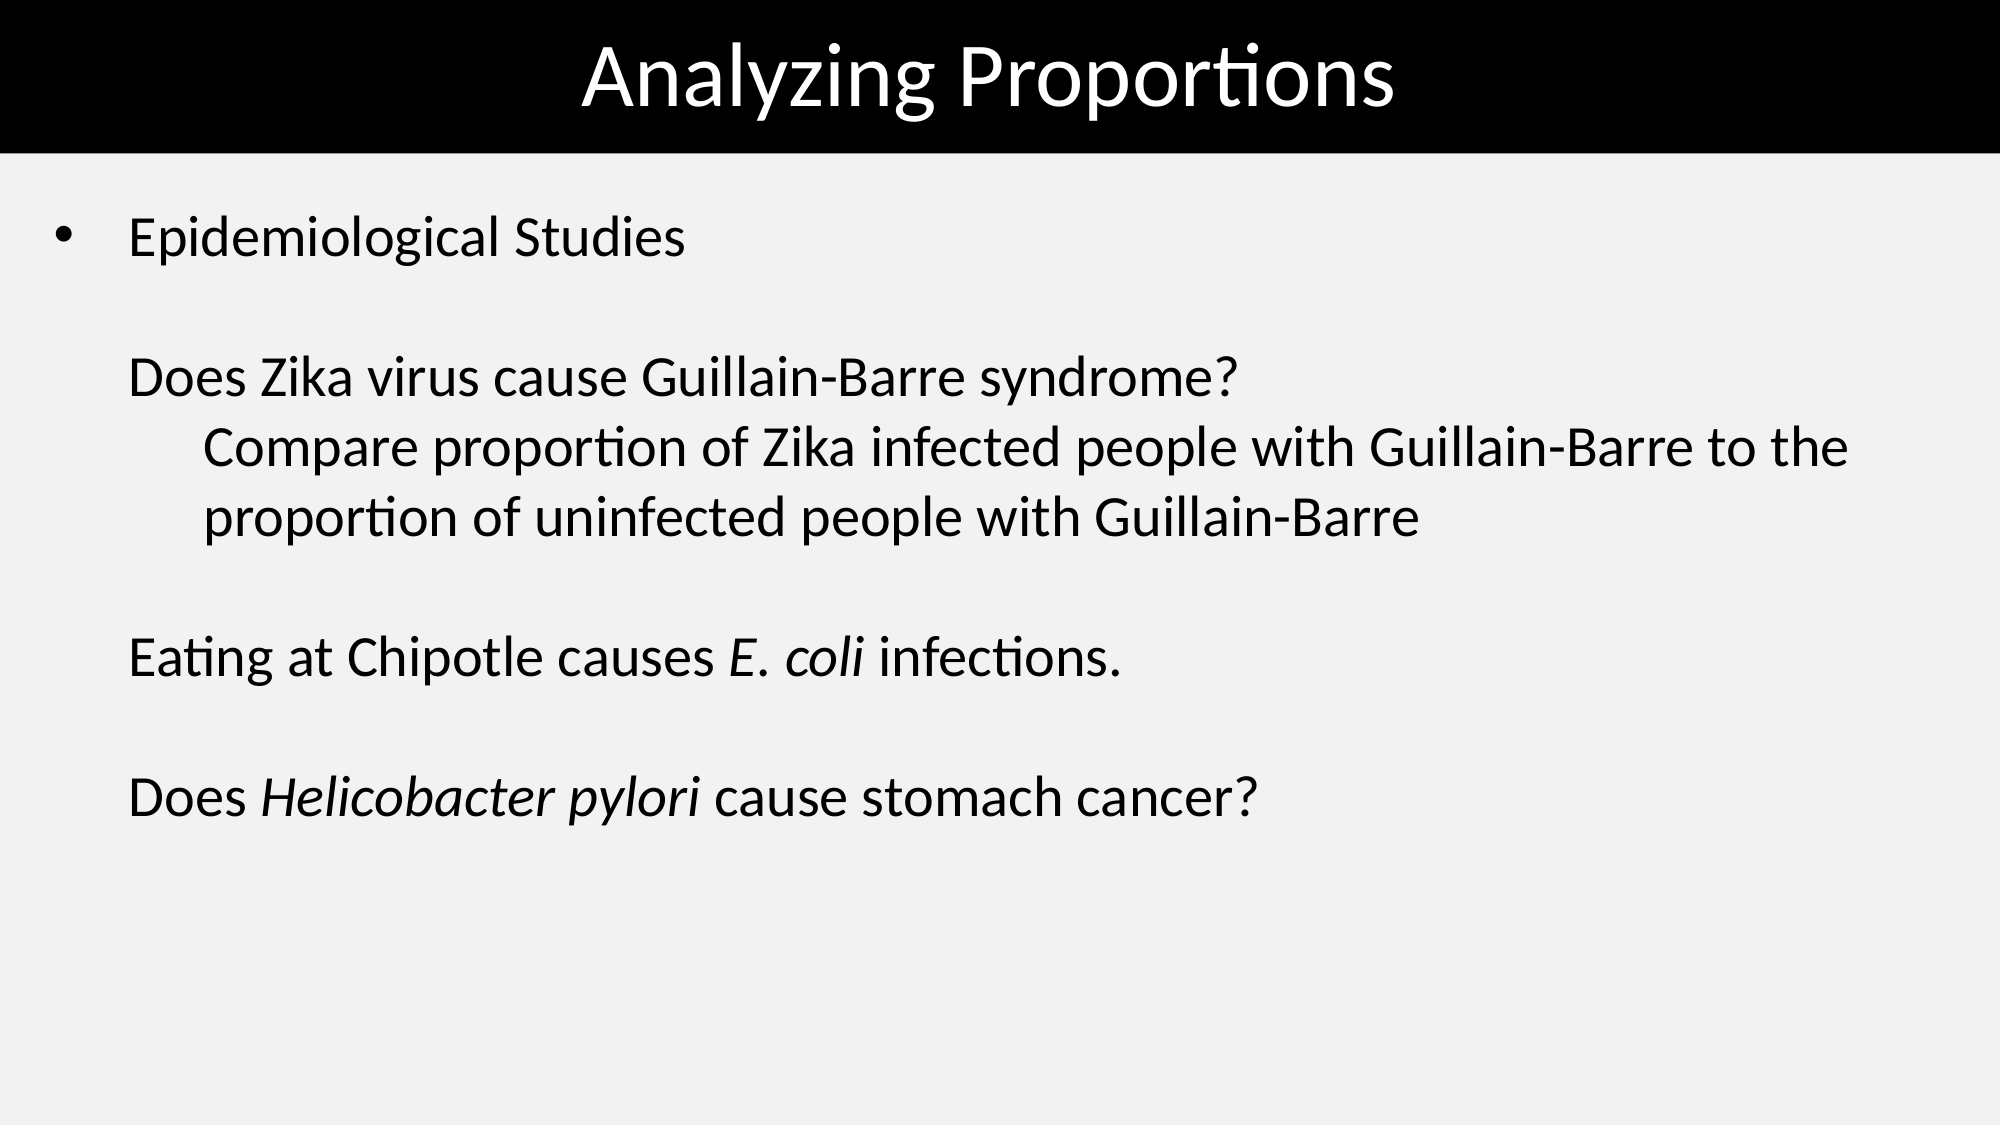

# Analyzing Proportions
Epidemiological Studies

Does Zika virus cause Guillain-Barre syndrome?
Compare proportion of Zika infected people with Guillain-Barre to the proportion of uninfected people with Guillain-Barre

Eating at Chipotle causes E. coli infections.

Does Helicobacter pylori cause stomach cancer?